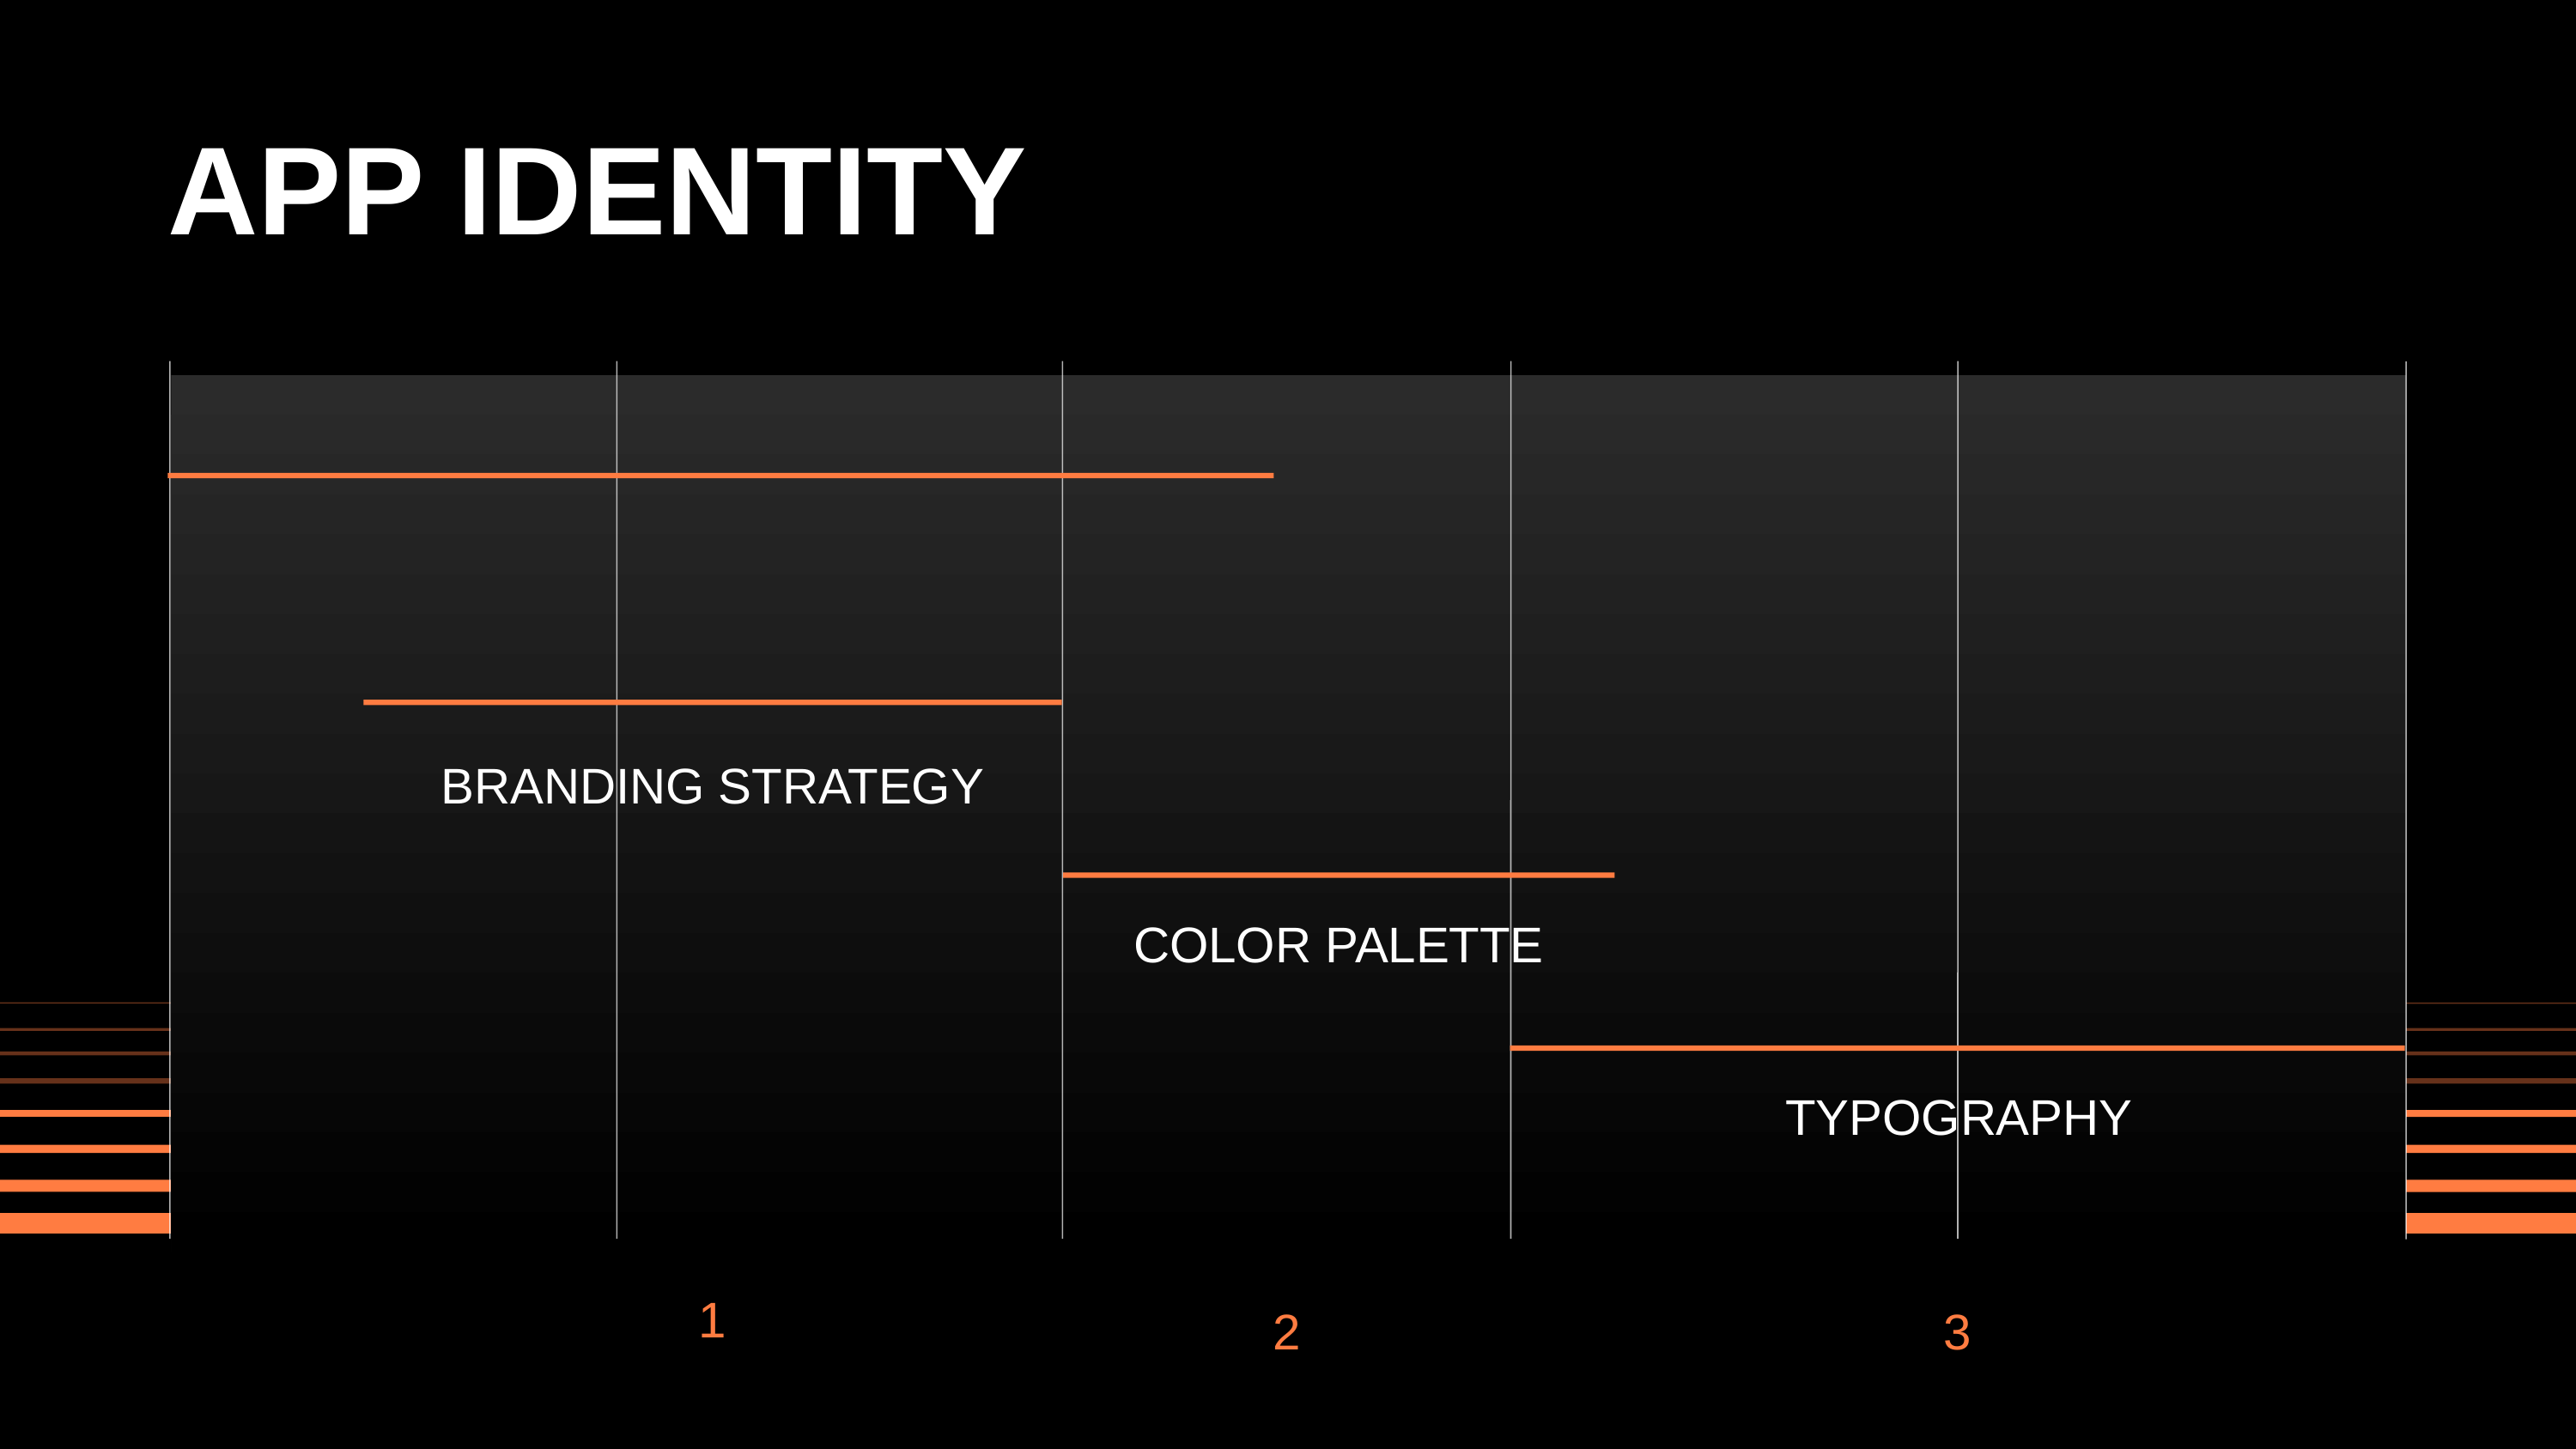

APP IDENTITY

BRANDING STRATEGY

COLOR PALETTE

TYPOGRAPHY

1
2
3